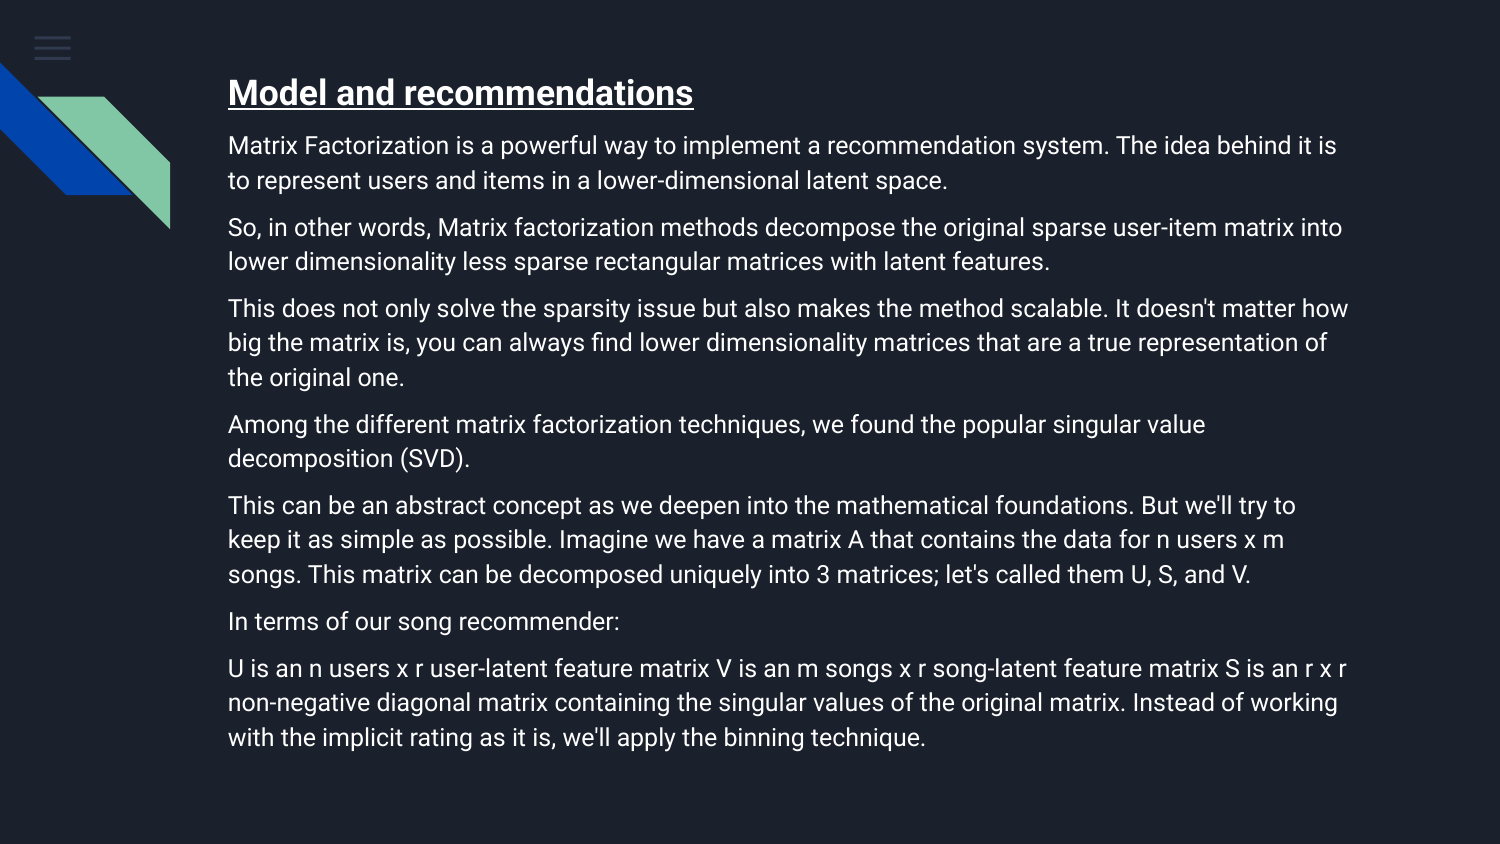

Model and recommendations
Matrix Factorization is a powerful way to implement a recommendation system. The idea behind it is to represent users and items in a lower-dimensional latent space.
So, in other words, Matrix factorization methods decompose the original sparse user-item matrix into lower dimensionality less sparse rectangular matrices with latent features.
This does not only solve the sparsity issue but also makes the method scalable. It doesn't matter how big the matrix is, you can always find lower dimensionality matrices that are a true representation of the original one.
Among the different matrix factorization techniques, we found the popular singular value decomposition (SVD).
This can be an abstract concept as we deepen into the mathematical foundations. But we'll try to keep it as simple as possible. Imagine we have a matrix A that contains the data for n users x m songs. This matrix can be decomposed uniquely into 3 matrices; let's called them U, S, and V.
In terms of our song recommender:
U is an n users x r user-latent feature matrix V is an m songs x r song-latent feature matrix S is an r x r non-negative diagonal matrix containing the singular values of the original matrix. Instead of working with the implicit rating as it is, we'll apply the binning technique.